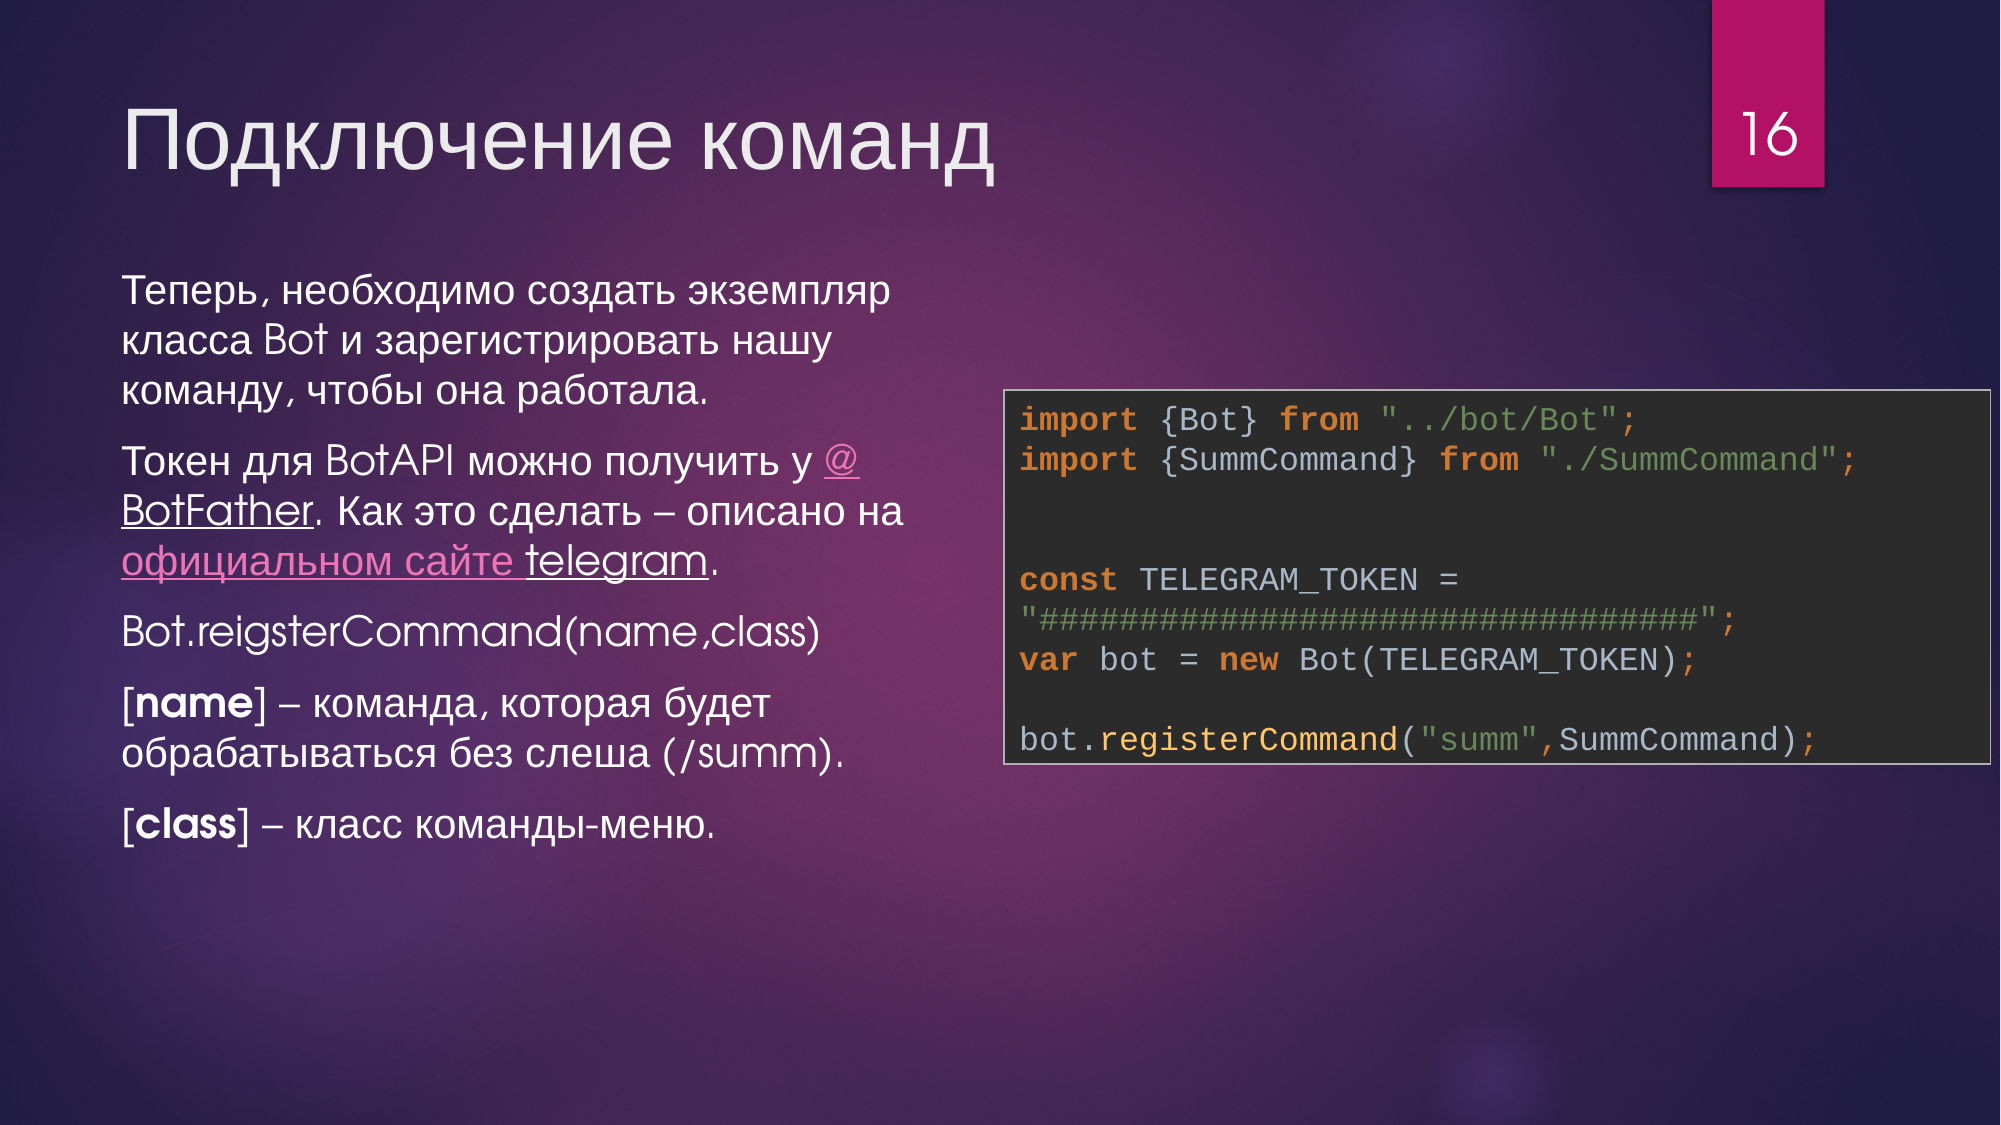

16
# Подключение команд
import {Bot} from "../bot/Bot";
import {SummCommand} from "./SummCommand";
const TELEGRAM_TOKEN = "#################################";
var bot = new Bot(TELEGRAM_TOKEN);
bot.registerCommand("summ",SummCommand);
Теперь, необходимо создать экземпляр класса Bot и зарегистрировать нашу команду, чтобы она работала.
Токен для BotAPI можно получить у @BotFather. Как это сделать – описано на официальном сайте telegram.
Bot.reigsterCommand(name,class)
[name] – команда, которая будет обрабатываться без слеша (/summ).
[class] – класс команды-меню.